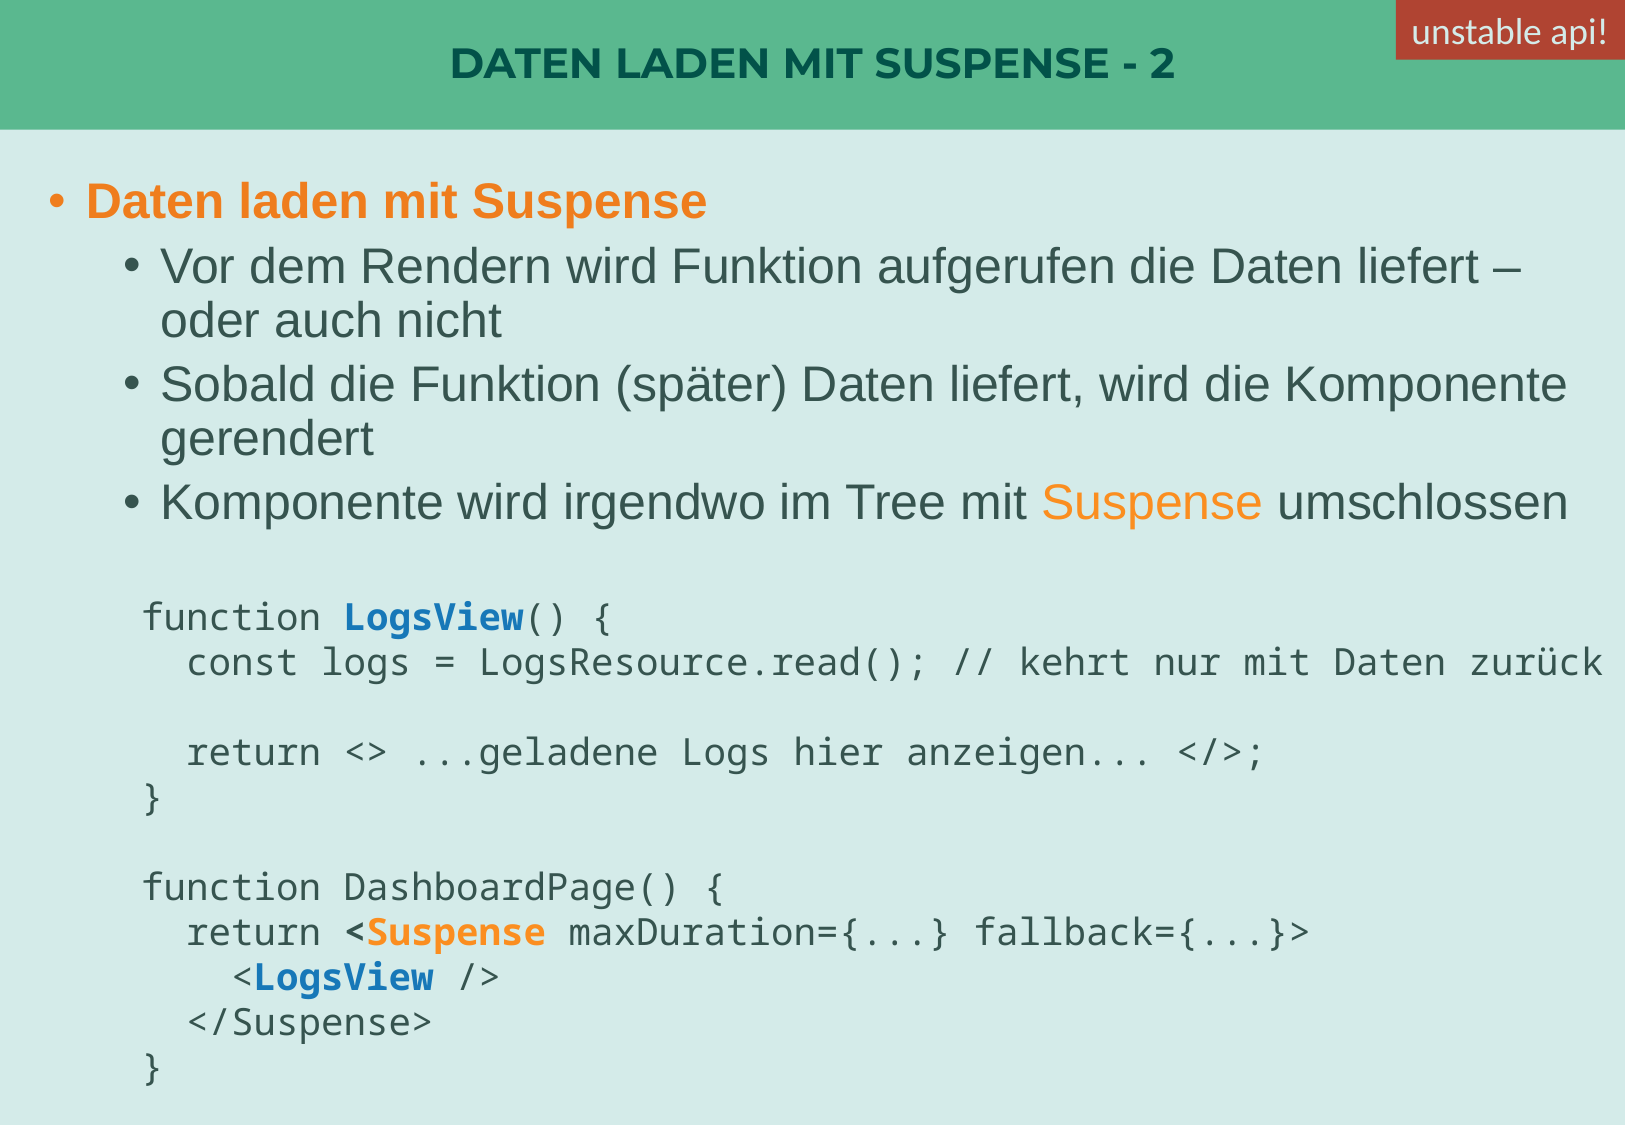

unstable api!
# Daten laden mit Suspense - 2
Daten laden mit Suspense
Vor dem Rendern wird Funktion aufgerufen die Daten liefert – oder auch nicht
Sobald die Funktion (später) Daten liefert, wird die Komponente gerendert
Komponente wird irgendwo im Tree mit Suspense umschlossen

function LogsView() {
  const logs = LogsResource.read(); // kehrt nur mit Daten zurück

  return <> ...geladene Logs hier anzeigen... </>;
}

function DashboardPage() {
  return <Suspense maxDuration={...} fallback={...}>
    <LogsView />
  </Suspense>
}